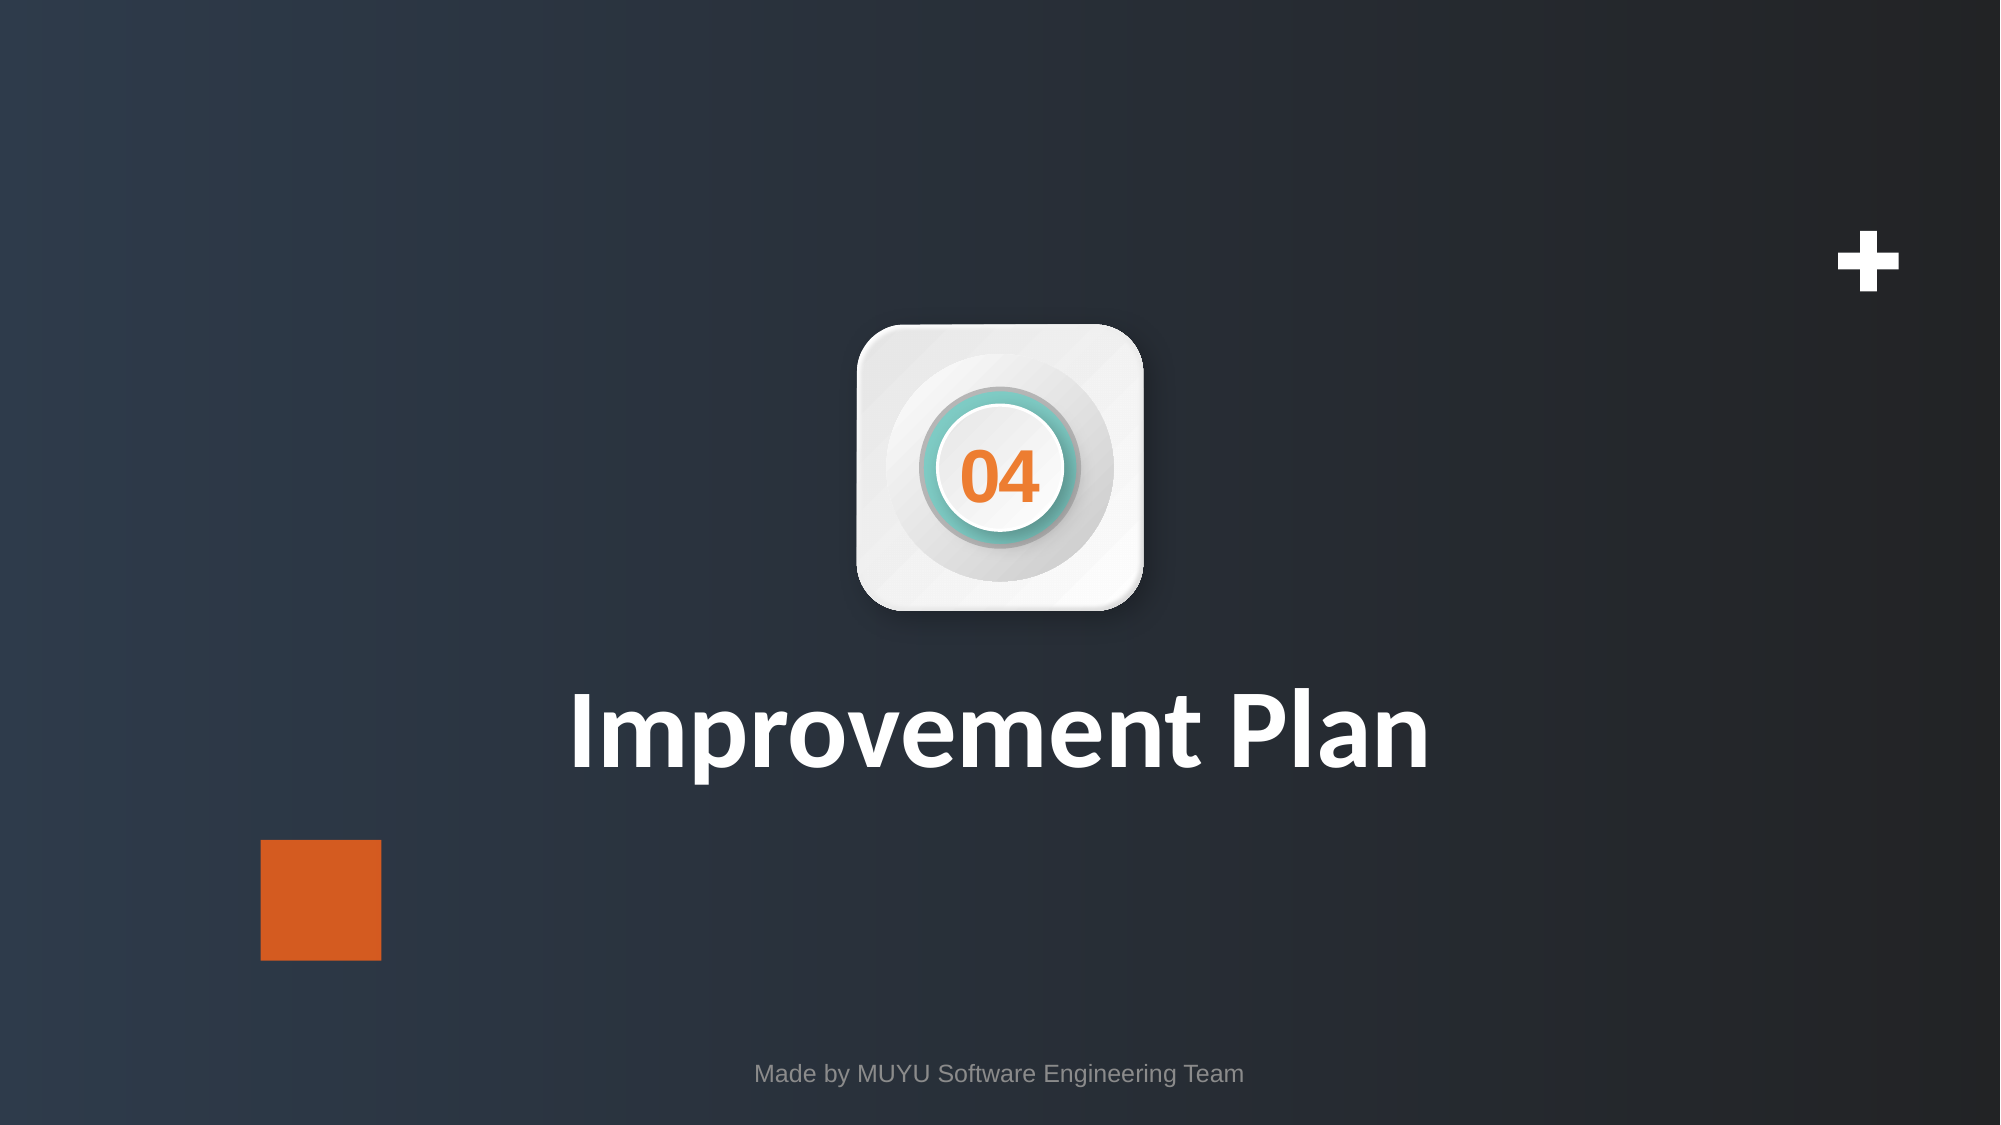

04
Improvement Plan

Made by MUYU Software Engineering Team